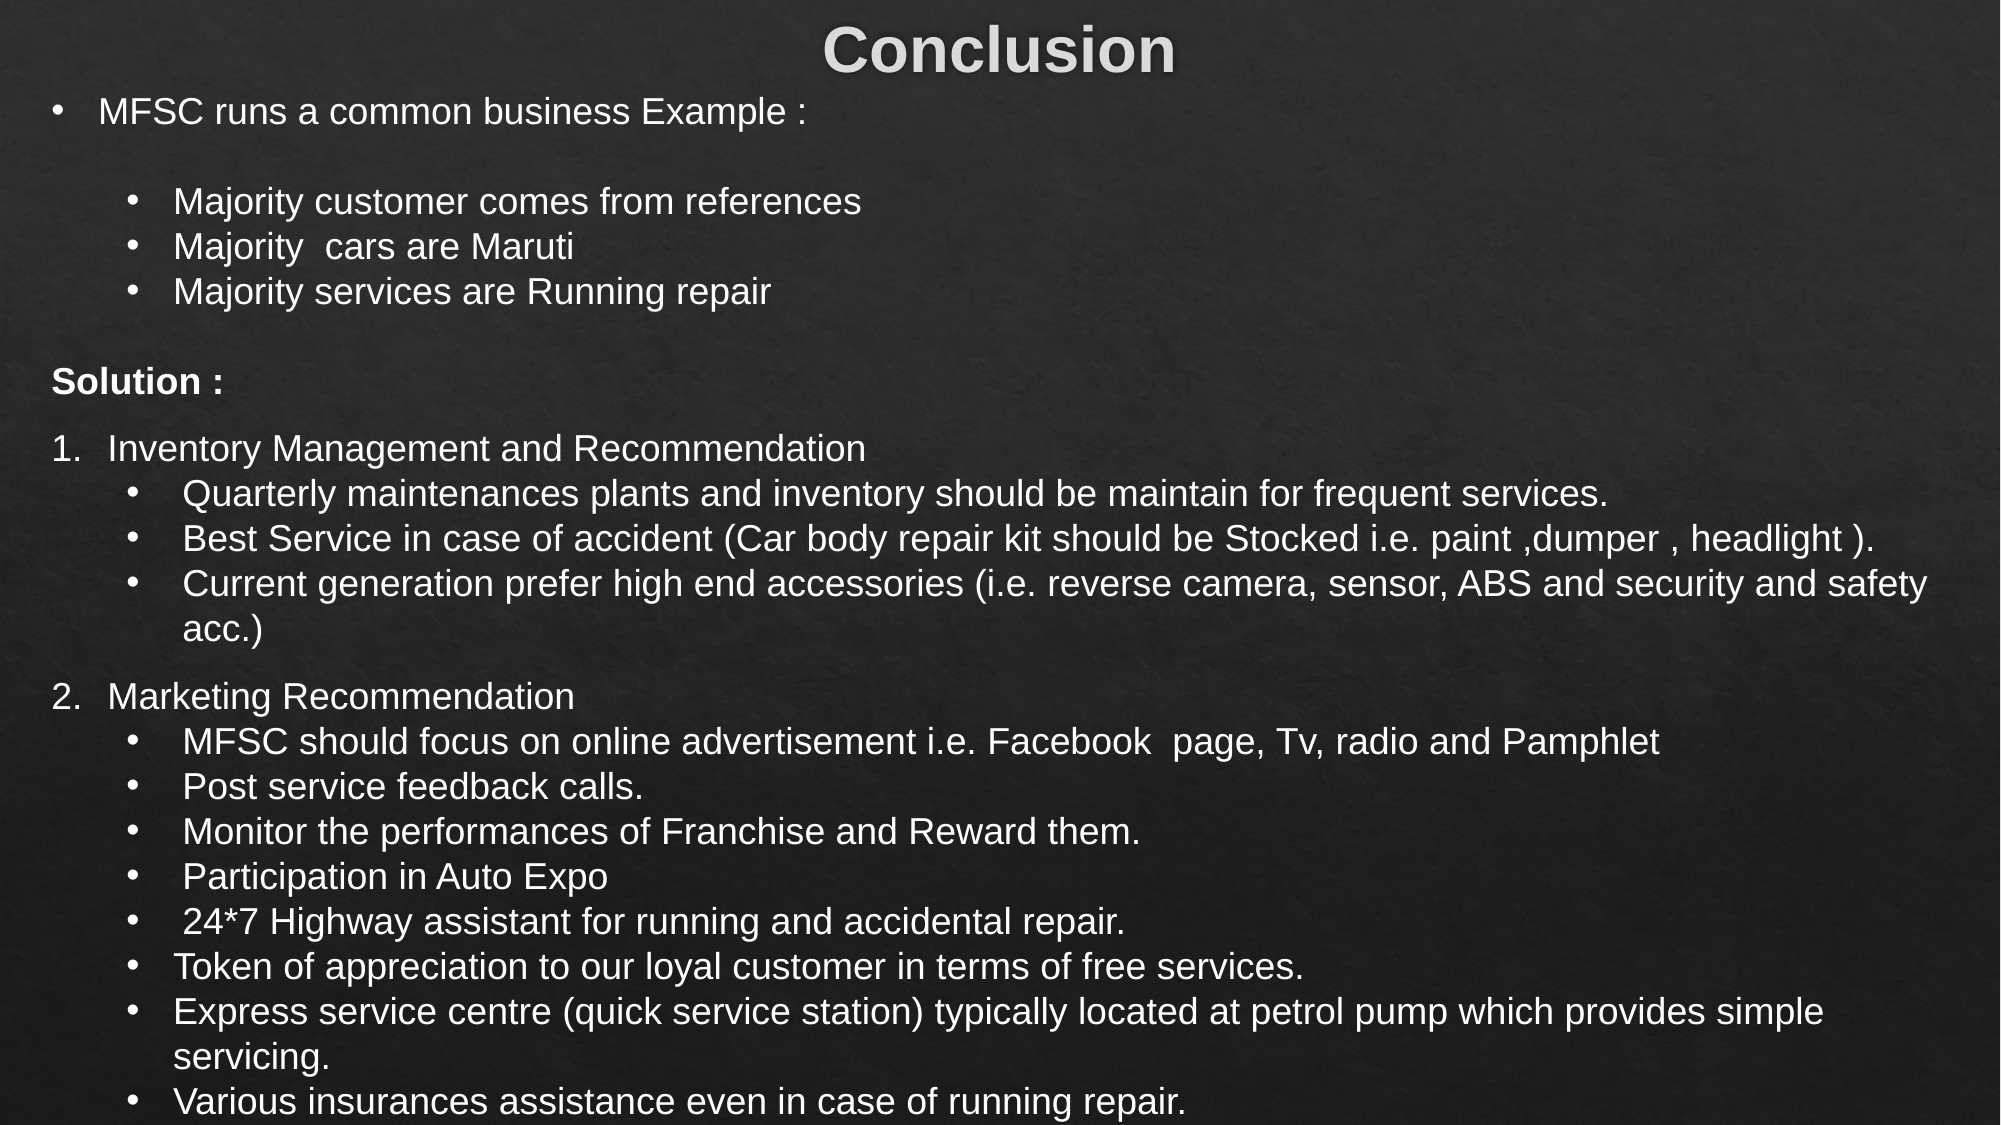

# Conclusion
MFSC runs a common business Example :

Majority customer comes from references
Majority  cars are Maruti
Majority services are Running repair

Solution :
Inventory Management and Recommendation
Quarterly maintenances plants and inventory should be maintain for frequent services.
Best Service in case of accident (Car body repair kit should be Stocked i.e. paint ,dumper , headlight ).
Current generation prefer high end accessories (i.e. reverse camera, sensor, ABS and security and safety acc.)
Marketing Recommendation
MFSC should focus on online advertisement i.e. Facebook  page, Tv, radio and Pamphlet
Post service feedback calls.
Monitor the performances of Franchise and Reward them.
Participation in Auto Expo
24*7 Highway assistant for running and accidental repair.
Token of appreciation to our loyal customer in terms of free services.
Express service centre (quick service station) typically located at petrol pump which provides simple servicing.
Various insurances assistance even in case of running repair.